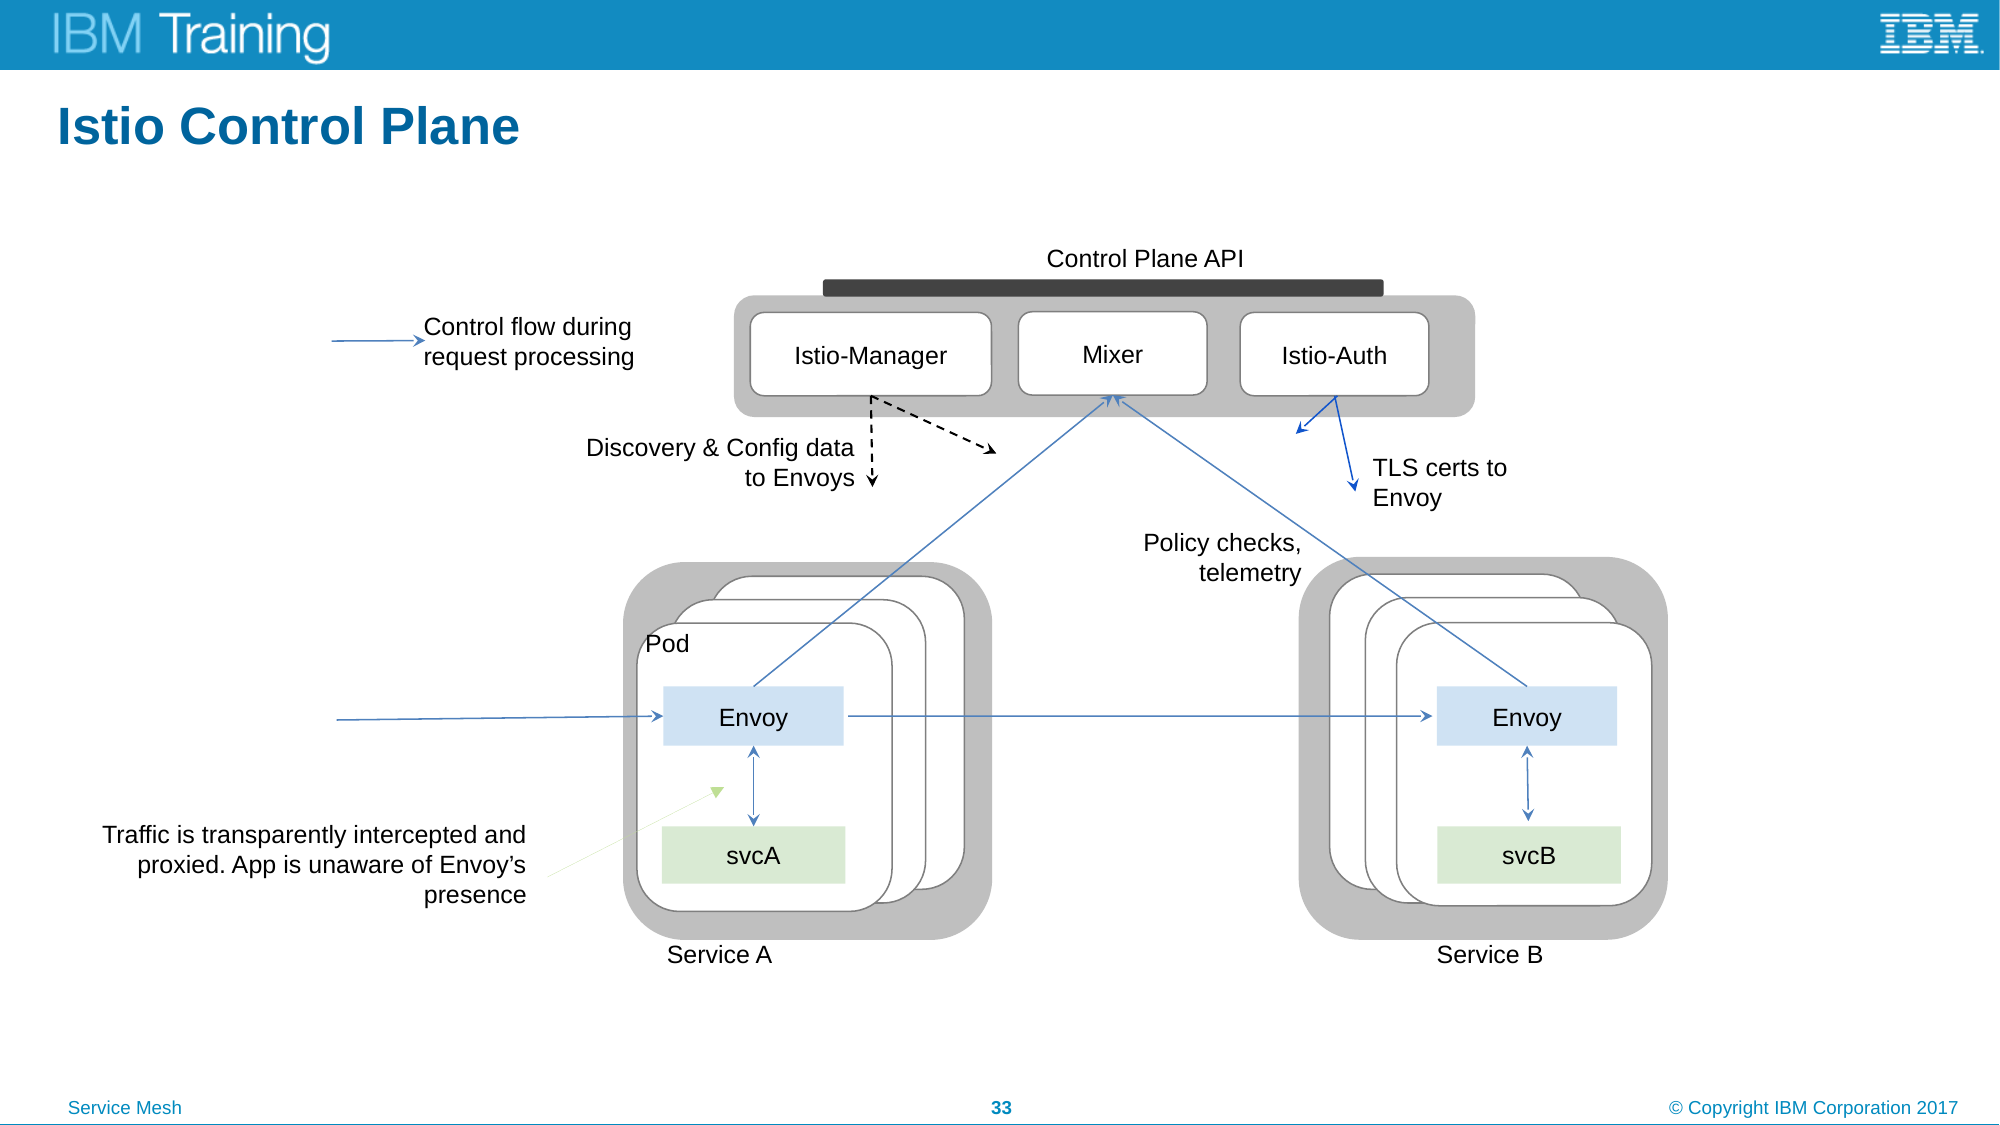

# Istio Control Plane
Control Plane API

Control flow during request processing

Mixer

Istio-Manager

Istio-Auth

Discovery & Config data to Envoys
TLS certs to Envoy
Policy checks, telemetry

Pod

Envoy

Envoy

svcA

svcB
Service A
Service B

Traffic is transparently intercepted and proxied. App is unaware of Envoy’s presence
33
© Copyright IBM Corporation 2017